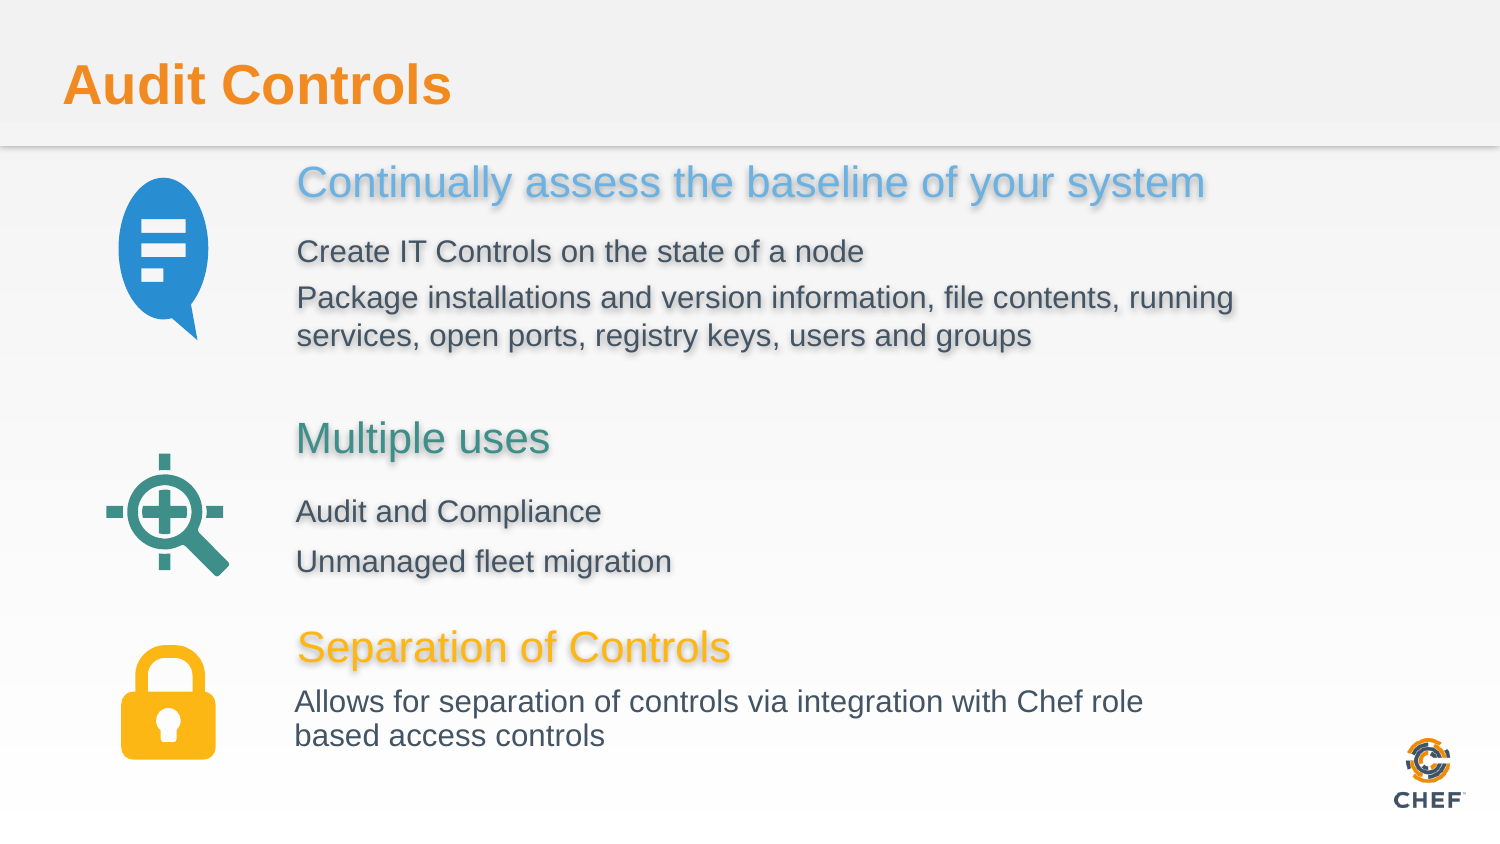

# Audit Controls
Continually assess the baseline of your system

Create IT Controls on the state of a node
Package installations and version information, file contents, running services, open ports, registry keys, users and groups
Multiple uses

Audit and Compliance
Unmanaged fleet migration
Separation of Controls

Allows for separation of controls via integration with Chef role based access controls